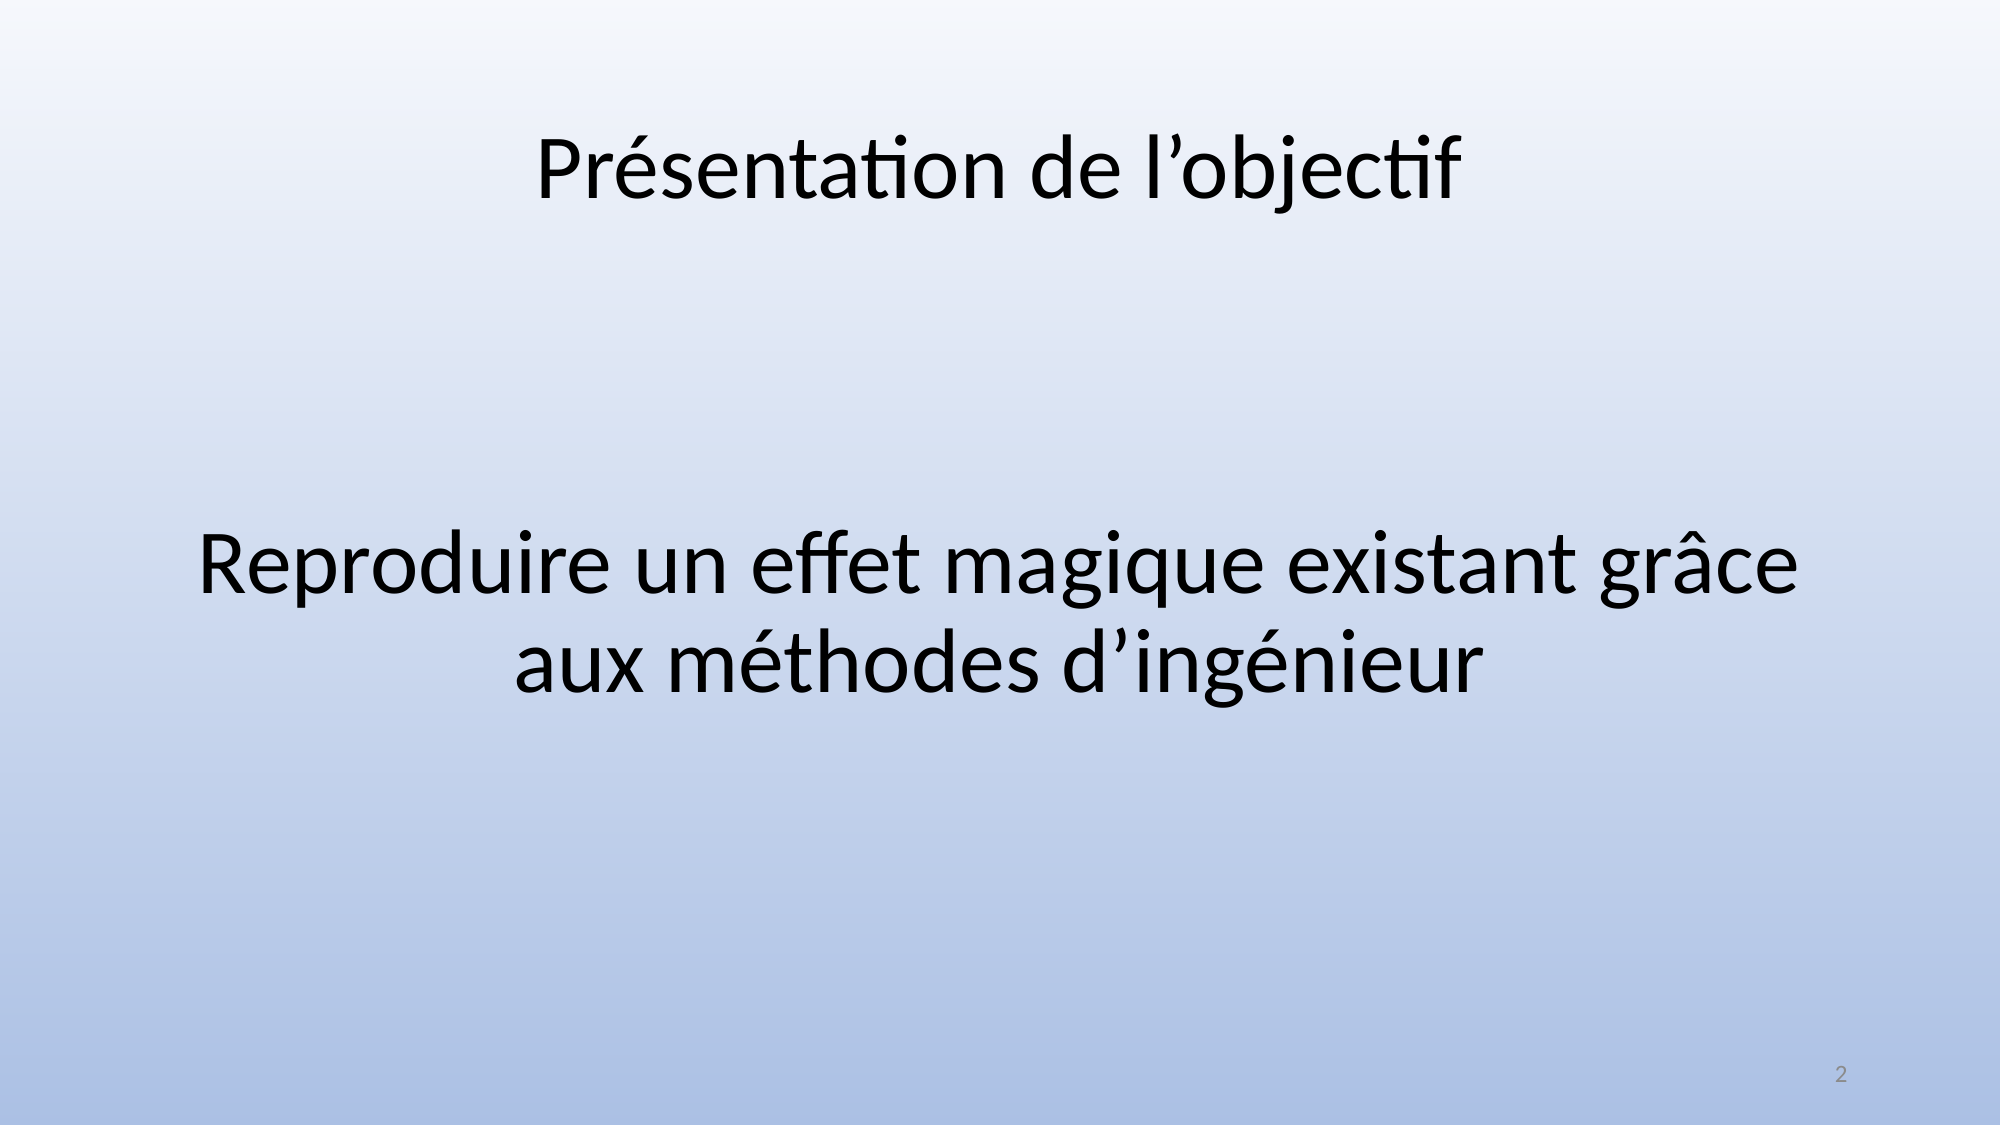

# Présentation de l’objectif
Reproduire un effet magique existant grâce aux méthodes d’ingénieur
2